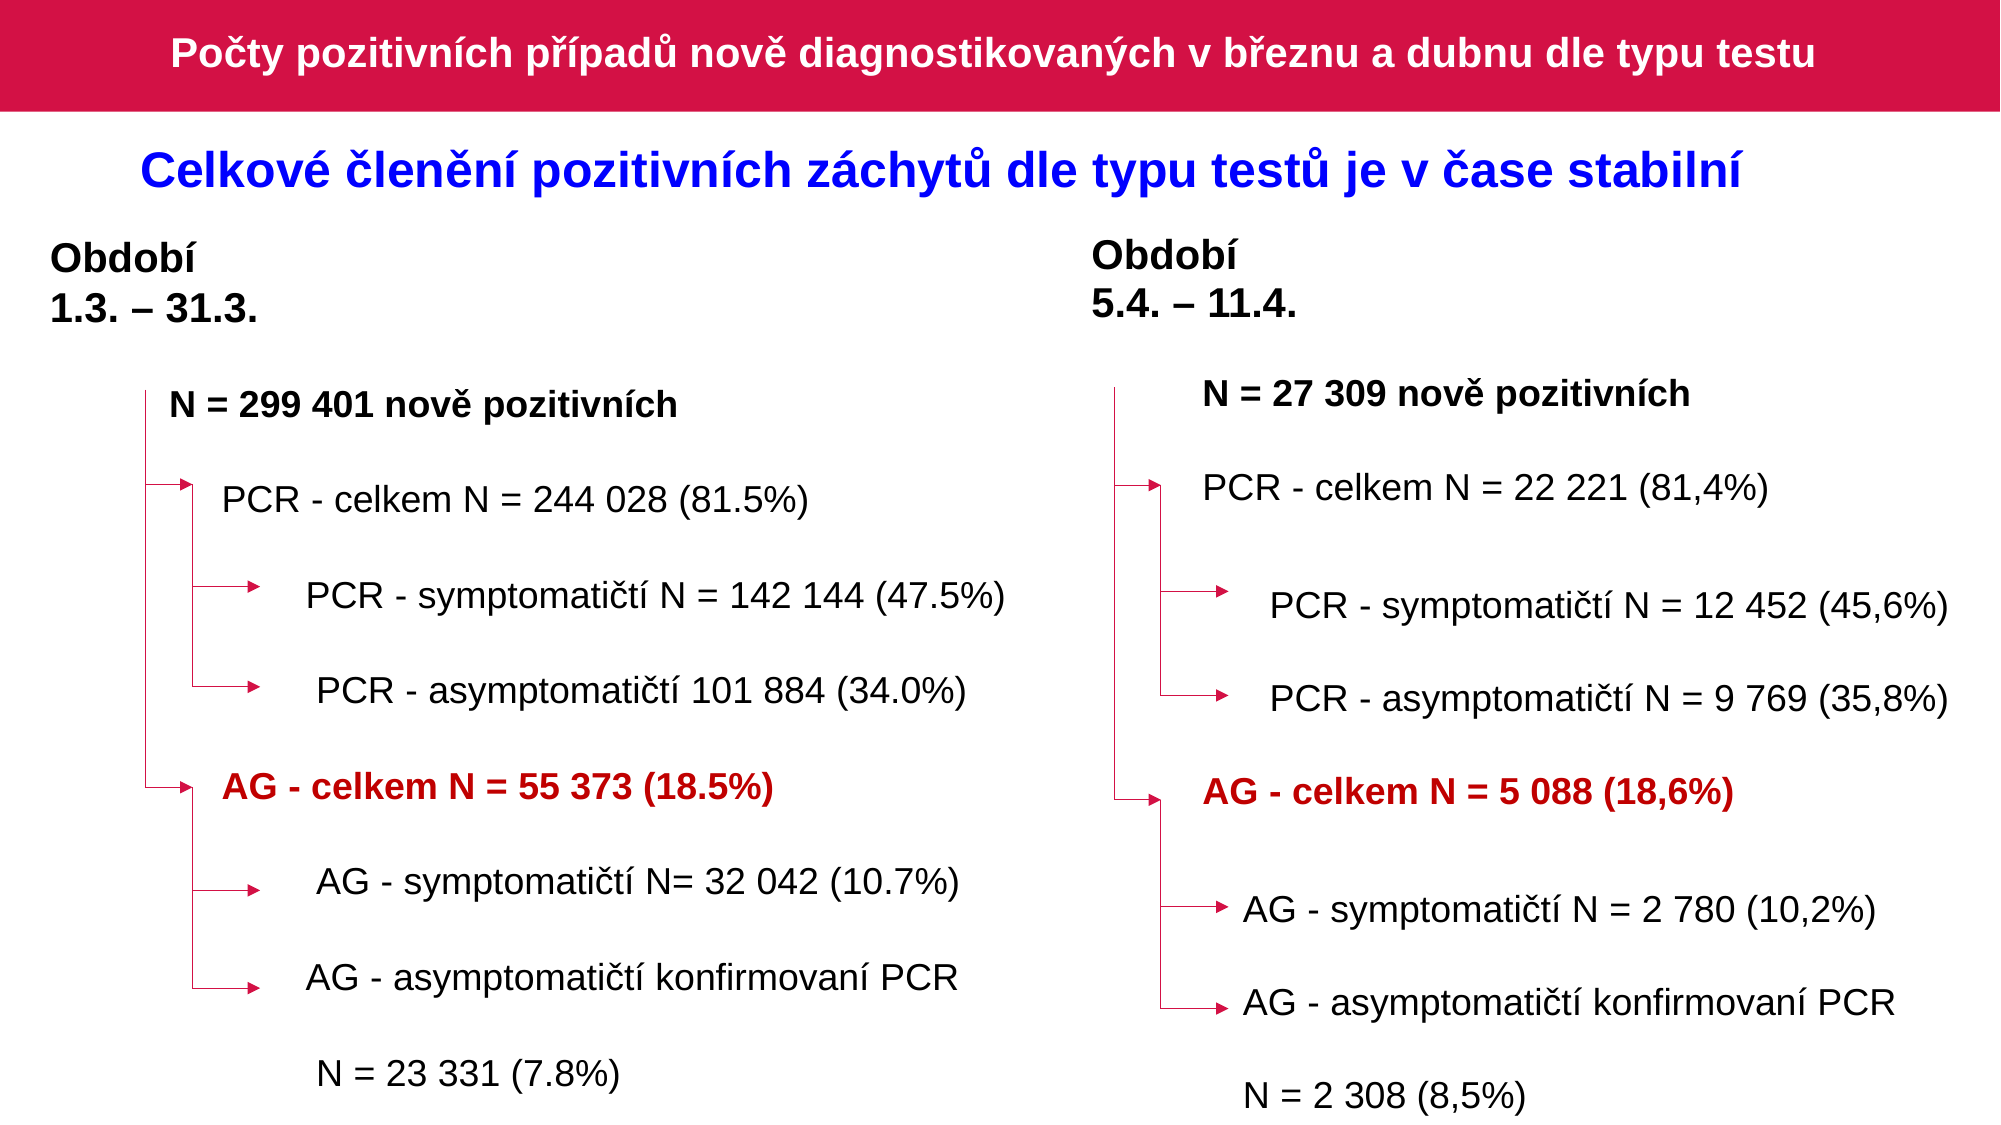

# Počty pozitivních případů nově diagnostikovaných v březnu a dubnu dle typu testu
Celkové členění pozitivních záchytů dle typu testů je v čase stabilní
| Období |  |  |  |
| --- | --- | --- | --- |
| 5.4. – 11.4. |  |  |  |
|  | N = 27 309 nově pozitivních | N = 9 066 nově pozitivních |  |
|  | PCR - celkem N = 22 221 (81,4%) | PCR - celkem N = 7 725 (85,2%) | PCR - celkem N = 7 725 (85,2%) |
|  |  | PCR - symptomatičtí N = 4 618 (50,9%) | PCR - symptomatičtí N = 12 452 (45,6%) |
|  |  | PCR - asymptomatičtí N = 3 107 (34,3%) | PCR - asymptomatičtí N = 9 769 (35,8%) |
|  | AG - celkem N = 5 088 (18,6%) | AG - celkem N = 1 341 (14,8%) |  |
|  |  | AG - symptomatičtí N = 2 780 (10,2%) |  |
|  |  | AG - asymptomatičtí konfirmovaní PCR |  |
|  |  | N = 2 308 (8,5%) |  |
Období
1.3. – 31.3.
| N = 299 401 nově pozitivních |
| --- |
| PCR - celkem N = 244 028 (81.5%) |
| PCR - symptomatičtí N = 142 144 (47.5%) |
| PCR - asymptomatičtí 101 884 (34.0%) |
| AG - celkem N = 55 373 (18.5%) |
| AG - symptomatičtí N= 32 042 (10.7%) |
| AG - asymptomatičtí konfirmovaní PCR |
| N = 23 331 (7.8%) |